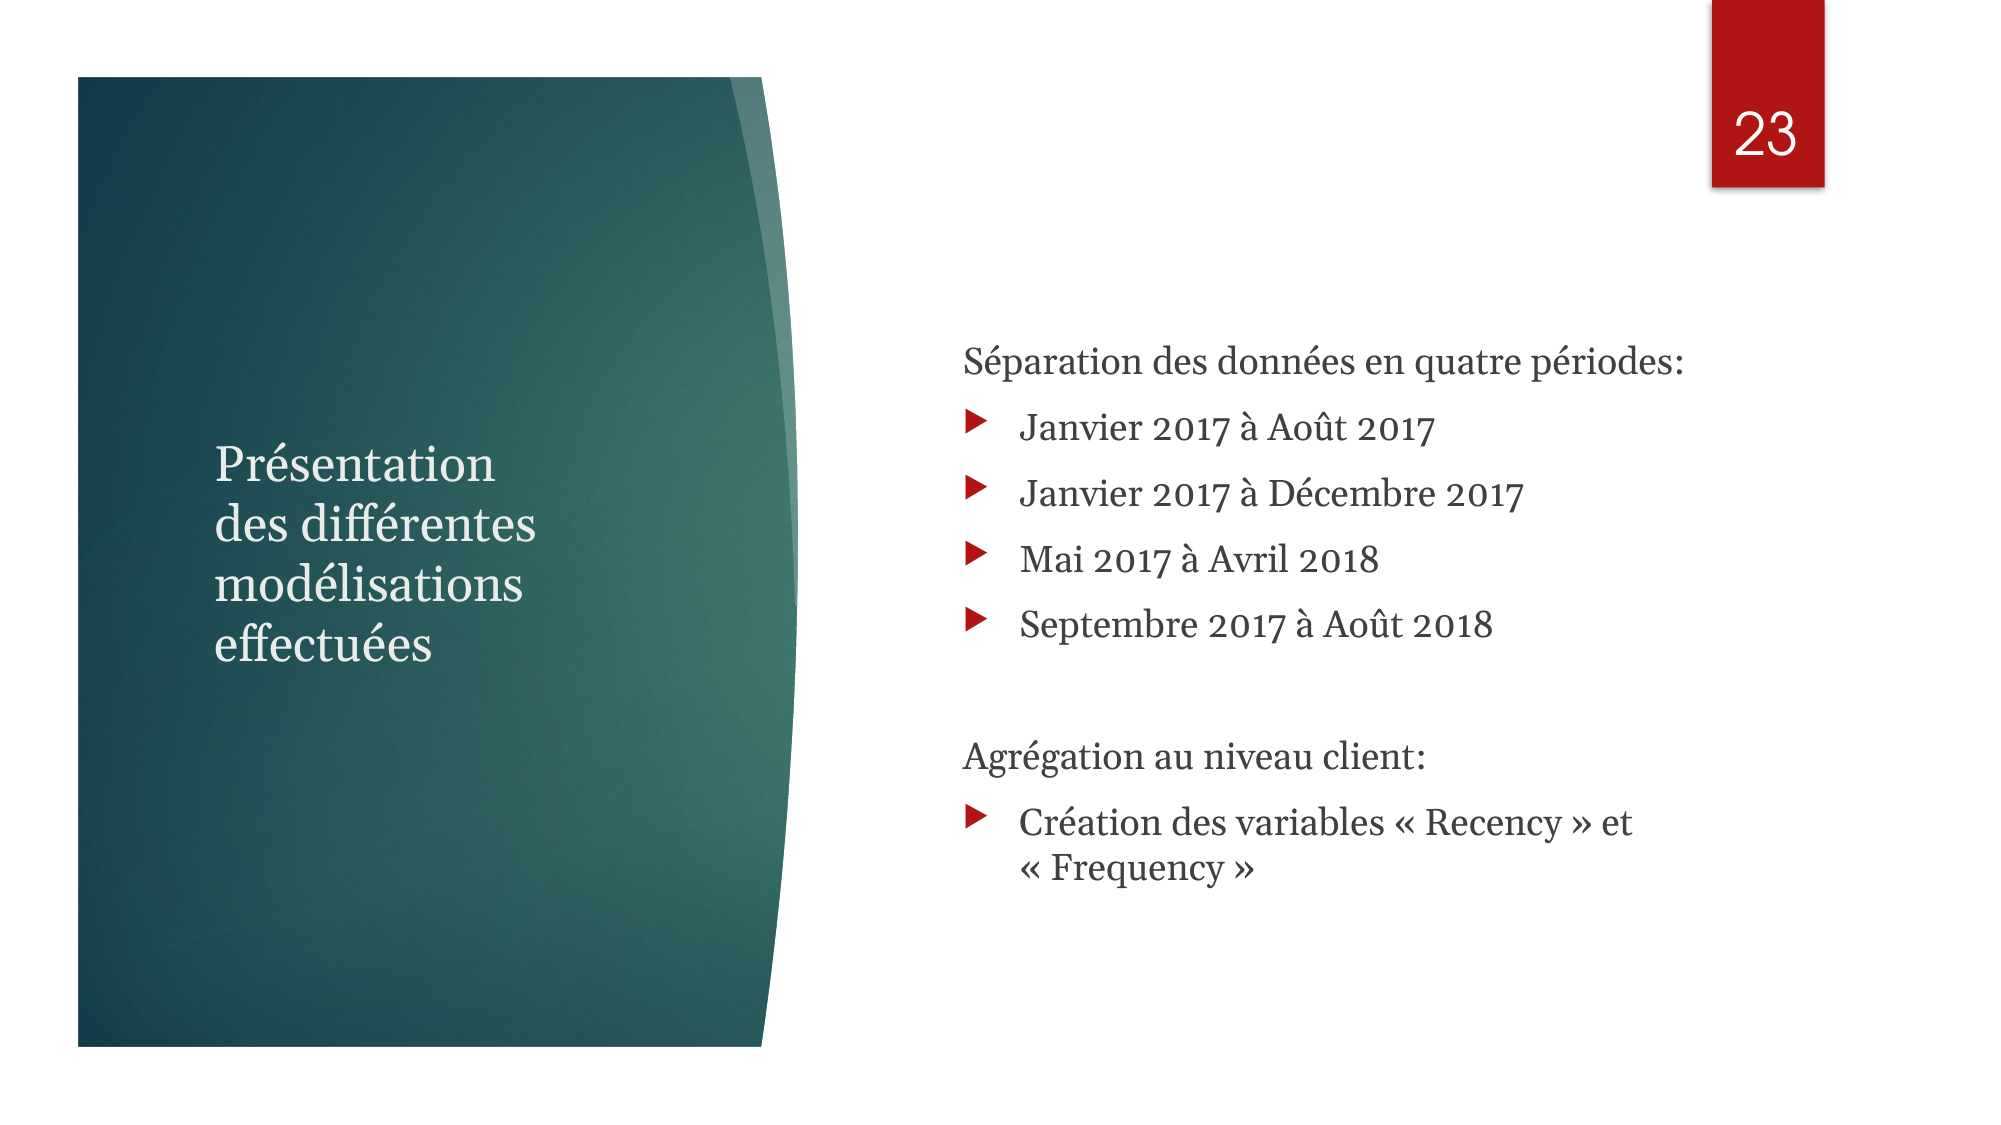

23
Séparation des données en quatre périodes:
Janvier 2017 à Août 2017
Janvier 2017 à Décembre 2017
Mai 2017 à Avril 2018
Septembre 2017 à Août 2018

Agrégation au niveau client:
Création des variables « Recency » et « Frequency »
# Présentation des différentes modélisations effectuées